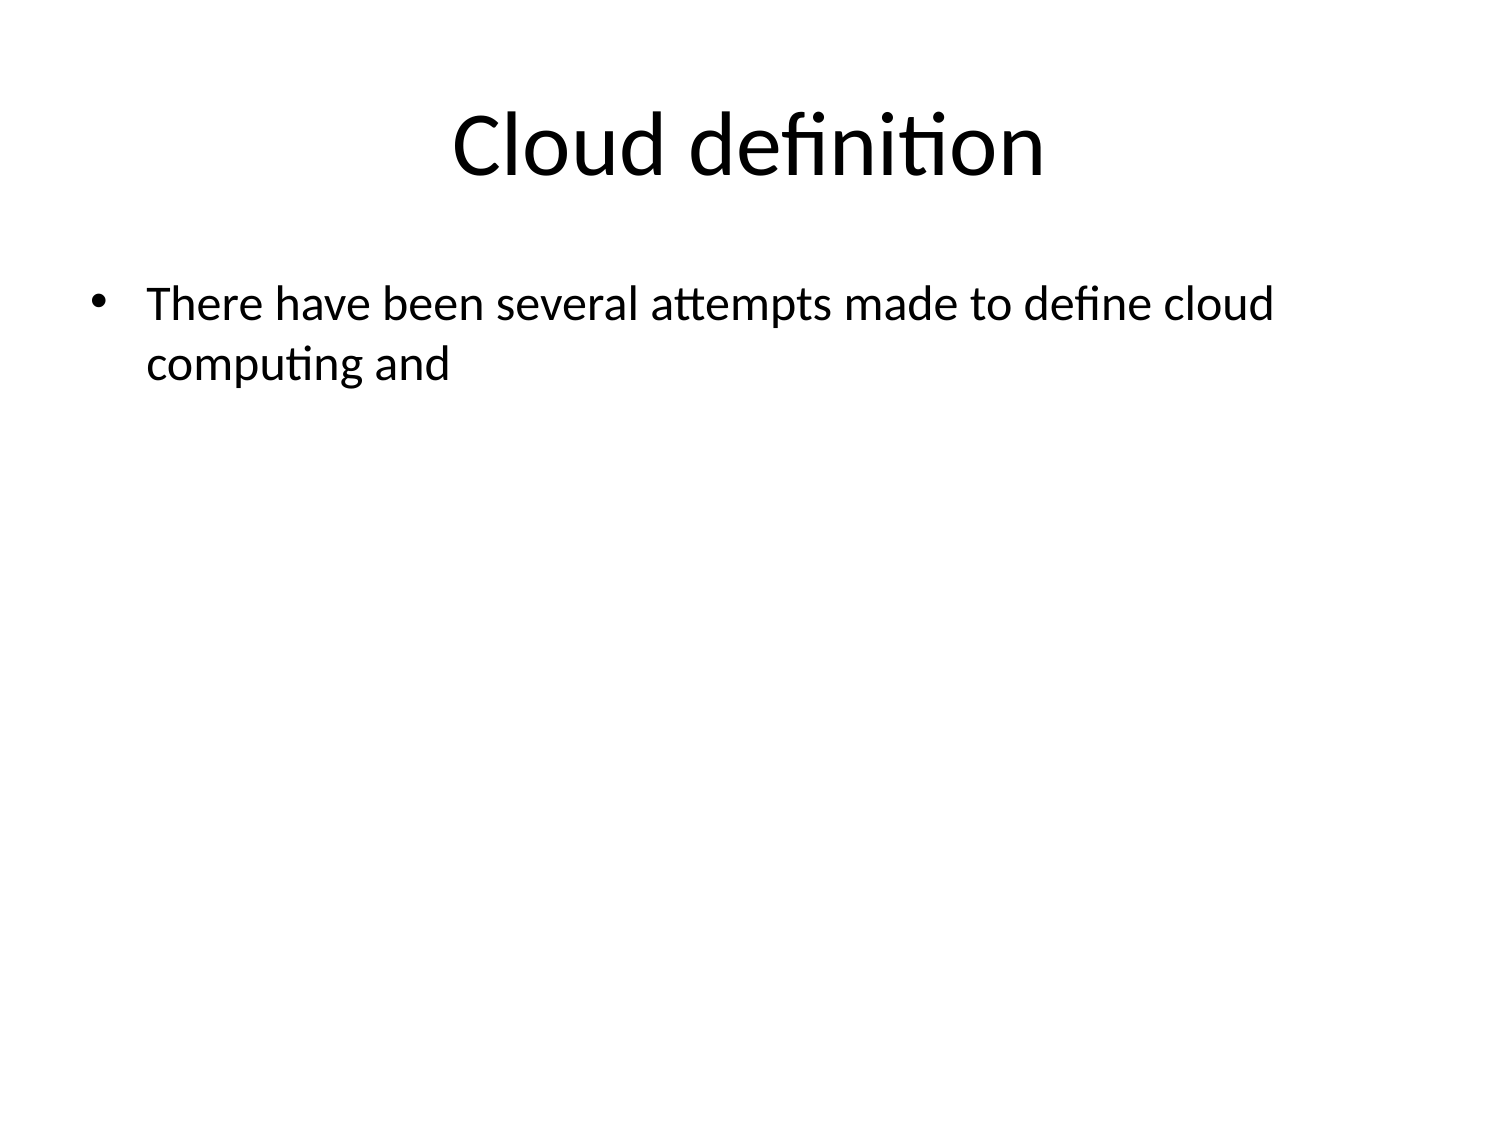

# Cloud definition
There have been several attempts made to define cloud computing and